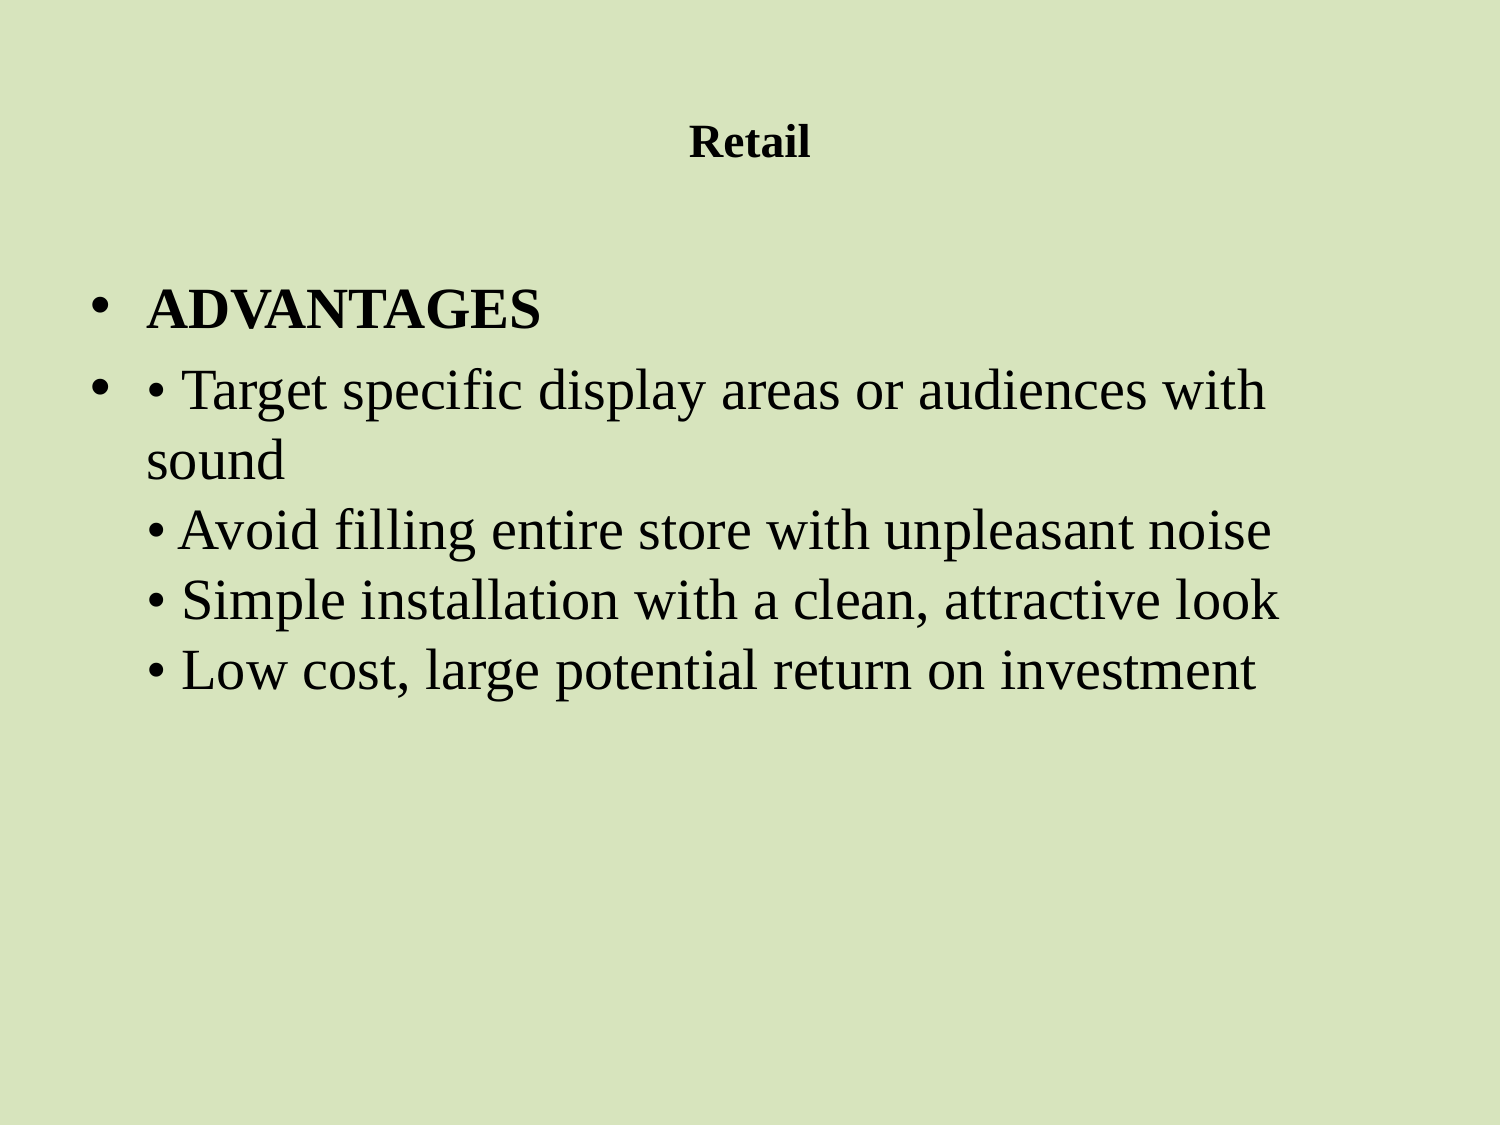

# Retail
ADVANTAGES
• Target specific display areas or audiences with sound
• Avoid filling entire store with unpleasant noise
• Simple installation with a clean, attractive look
• Low cost, large potential return on investment